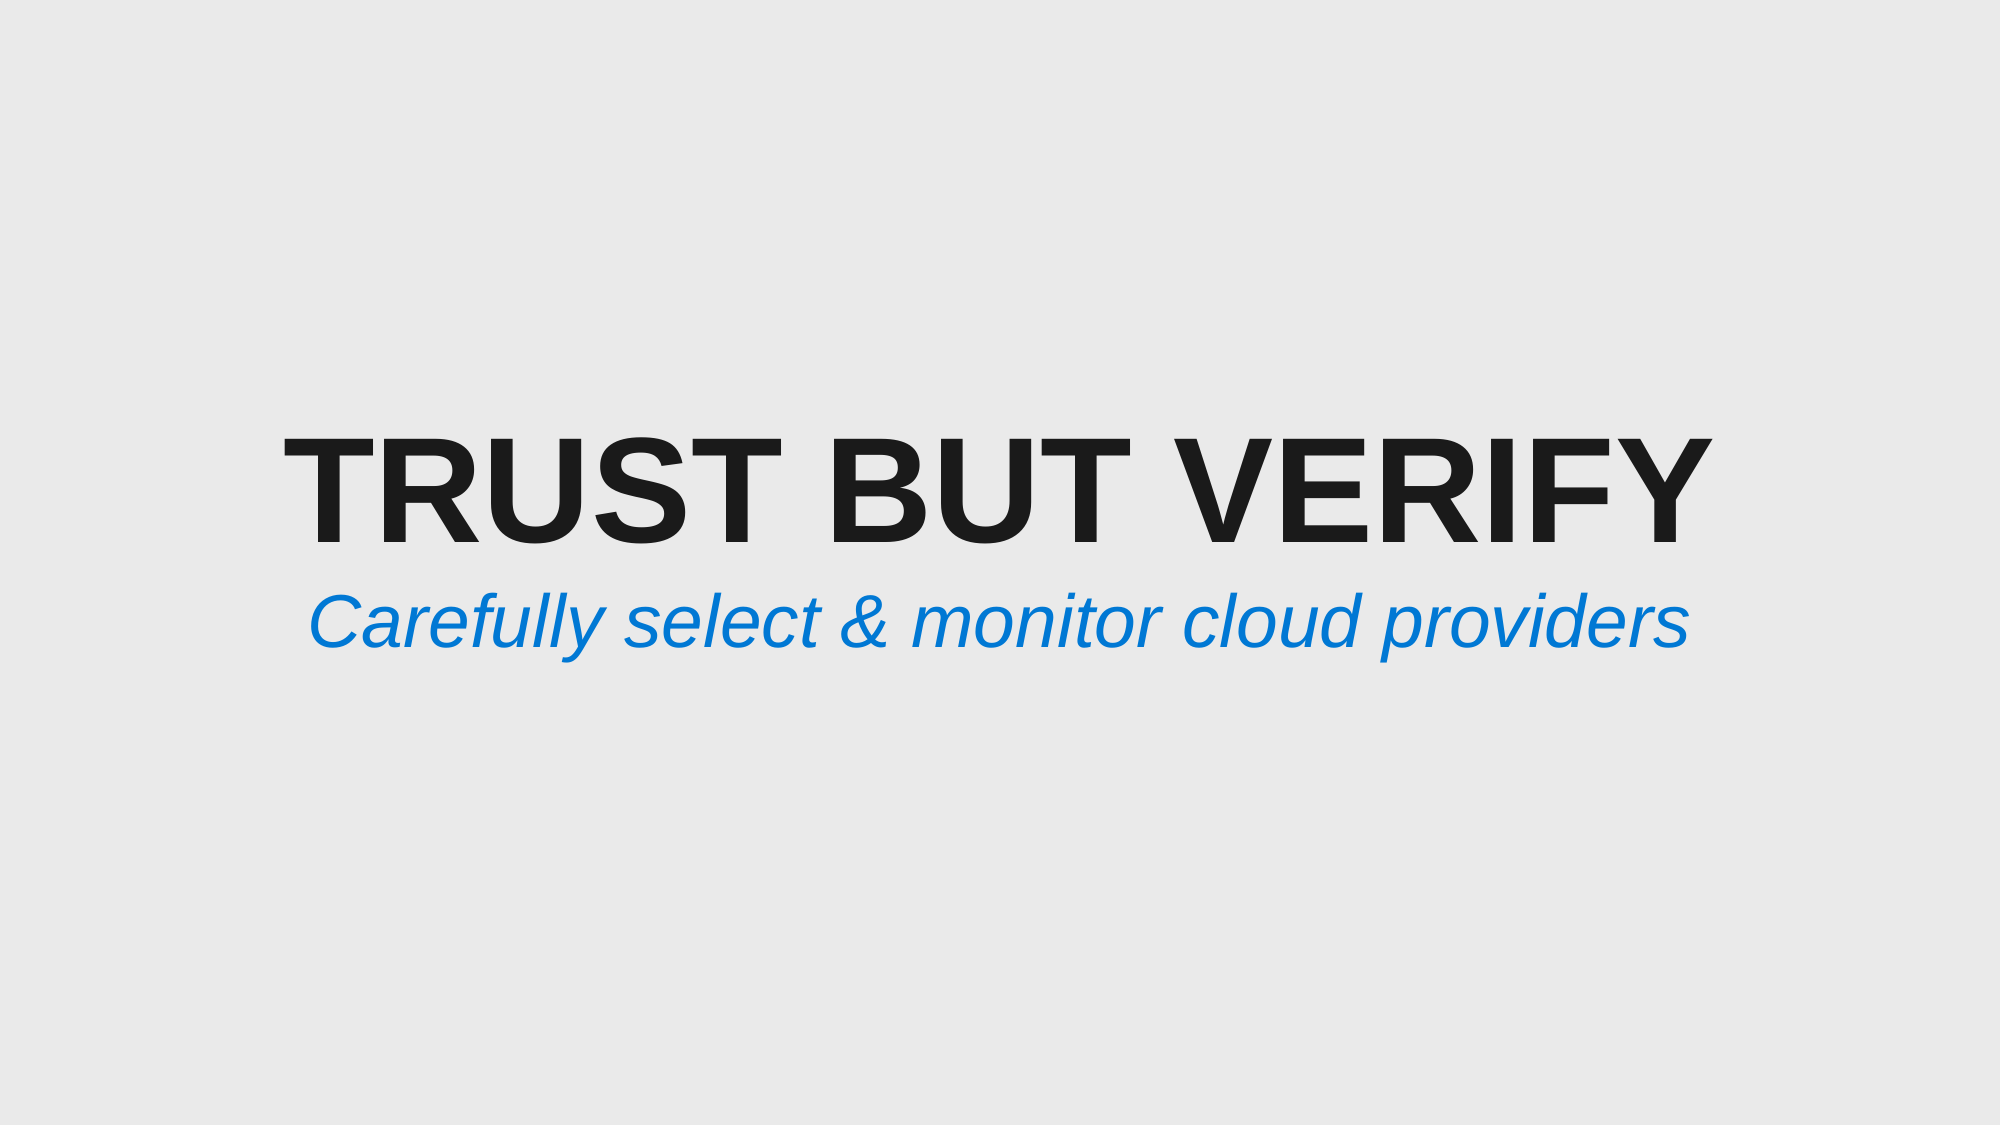

TRUST BUT VERIFY
Carefully select & monitor cloud providers